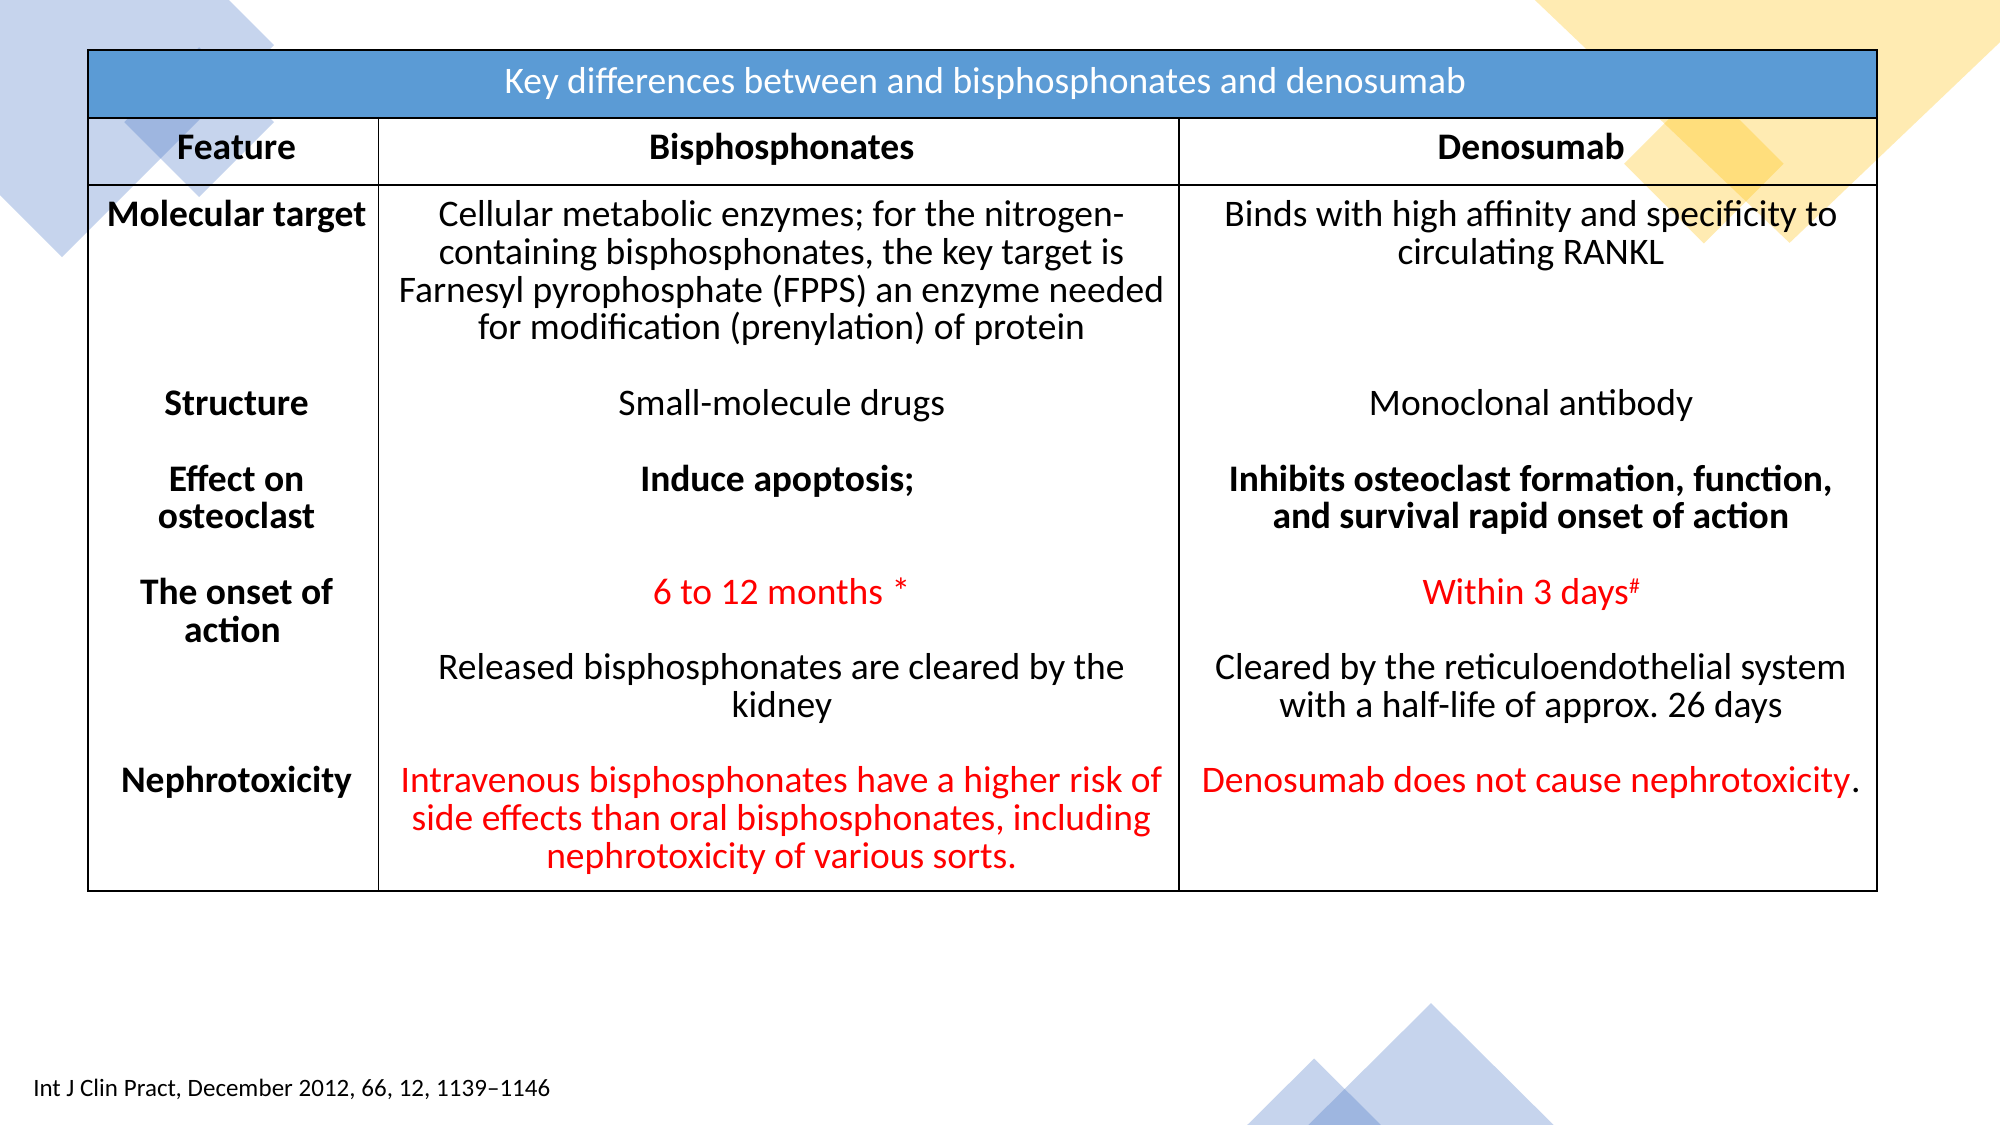

| Key differences between and bisphosphonates and denosumab |  |  |
| --- | --- | --- |
| Feature | Bisphosphonates | Denosumab |
| Molecular target Structure Effect on osteoclast The onset of action Nephrotoxicity | Cellular metabolic enzymes; for the nitrogen-containing bisphosphonates, the key target is Farnesyl pyrophosphate (FPPS) an enzyme needed for modification (prenylation) of protein Small-molecule drugs Induce apoptosis; 6 to 12 months \* Released bisphosphonates are cleared by the kidney Intravenous bisphosphonates have a higher risk of side effects than oral bisphosphonates, including nephrotoxicity of various sorts. | Binds with high affinity and specificity to circulating RANKL Monoclonal antibody Inhibits osteoclast formation, function, and survival rapid onset of action Within 3 days# Cleared by the reticuloendothelial system with a half-life of approx. 26 days Denosumab does not cause nephrotoxicity. |

Int J Clin Pract, December 2012, 66, 12, 1139–1146